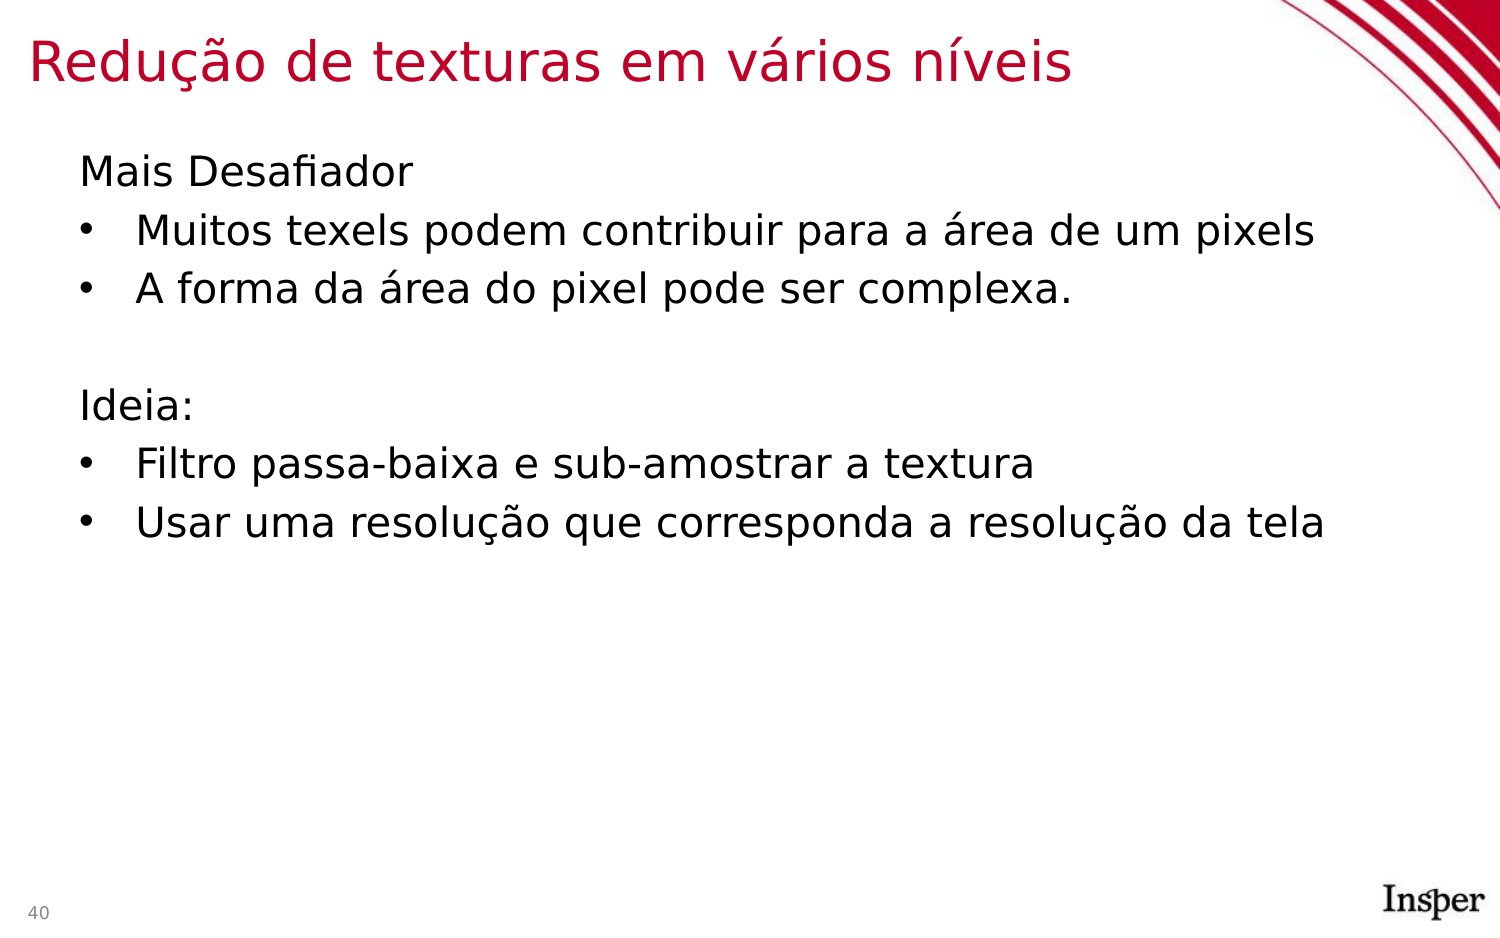

# Redução de texturas em vários níveis
Mais Desafiador
Muitos texels podem contribuir para a área de um pixels
A forma da área do pixel pode ser complexa.

Ideia:
Filtro passa-baixa e sub-amostrar a textura
Usar uma resolução que corresponda a resolução da tela
40